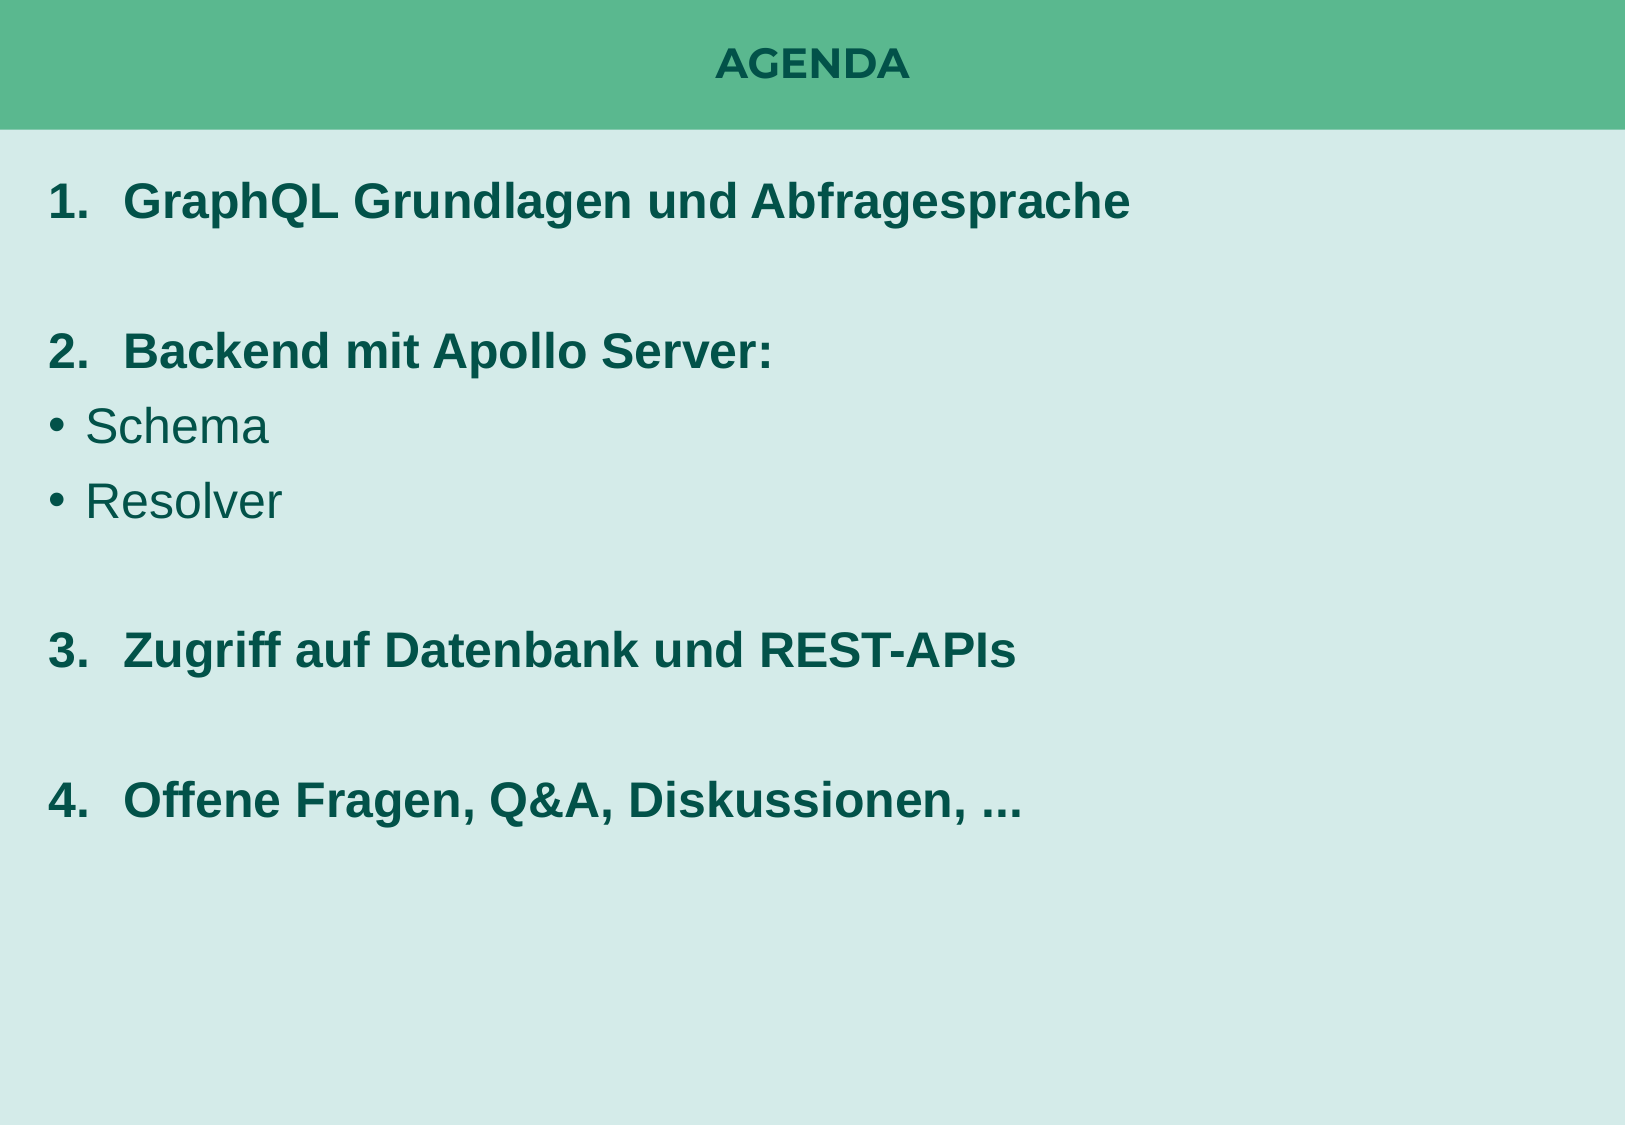

# Agenda
GraphQL Grundlagen und Abfragesprache

Backend mit Apollo Server:
Schema
Resolver

Zugriff auf Datenbank und REST-APIs

Offene Fragen, Q&A, Diskussionen, ...